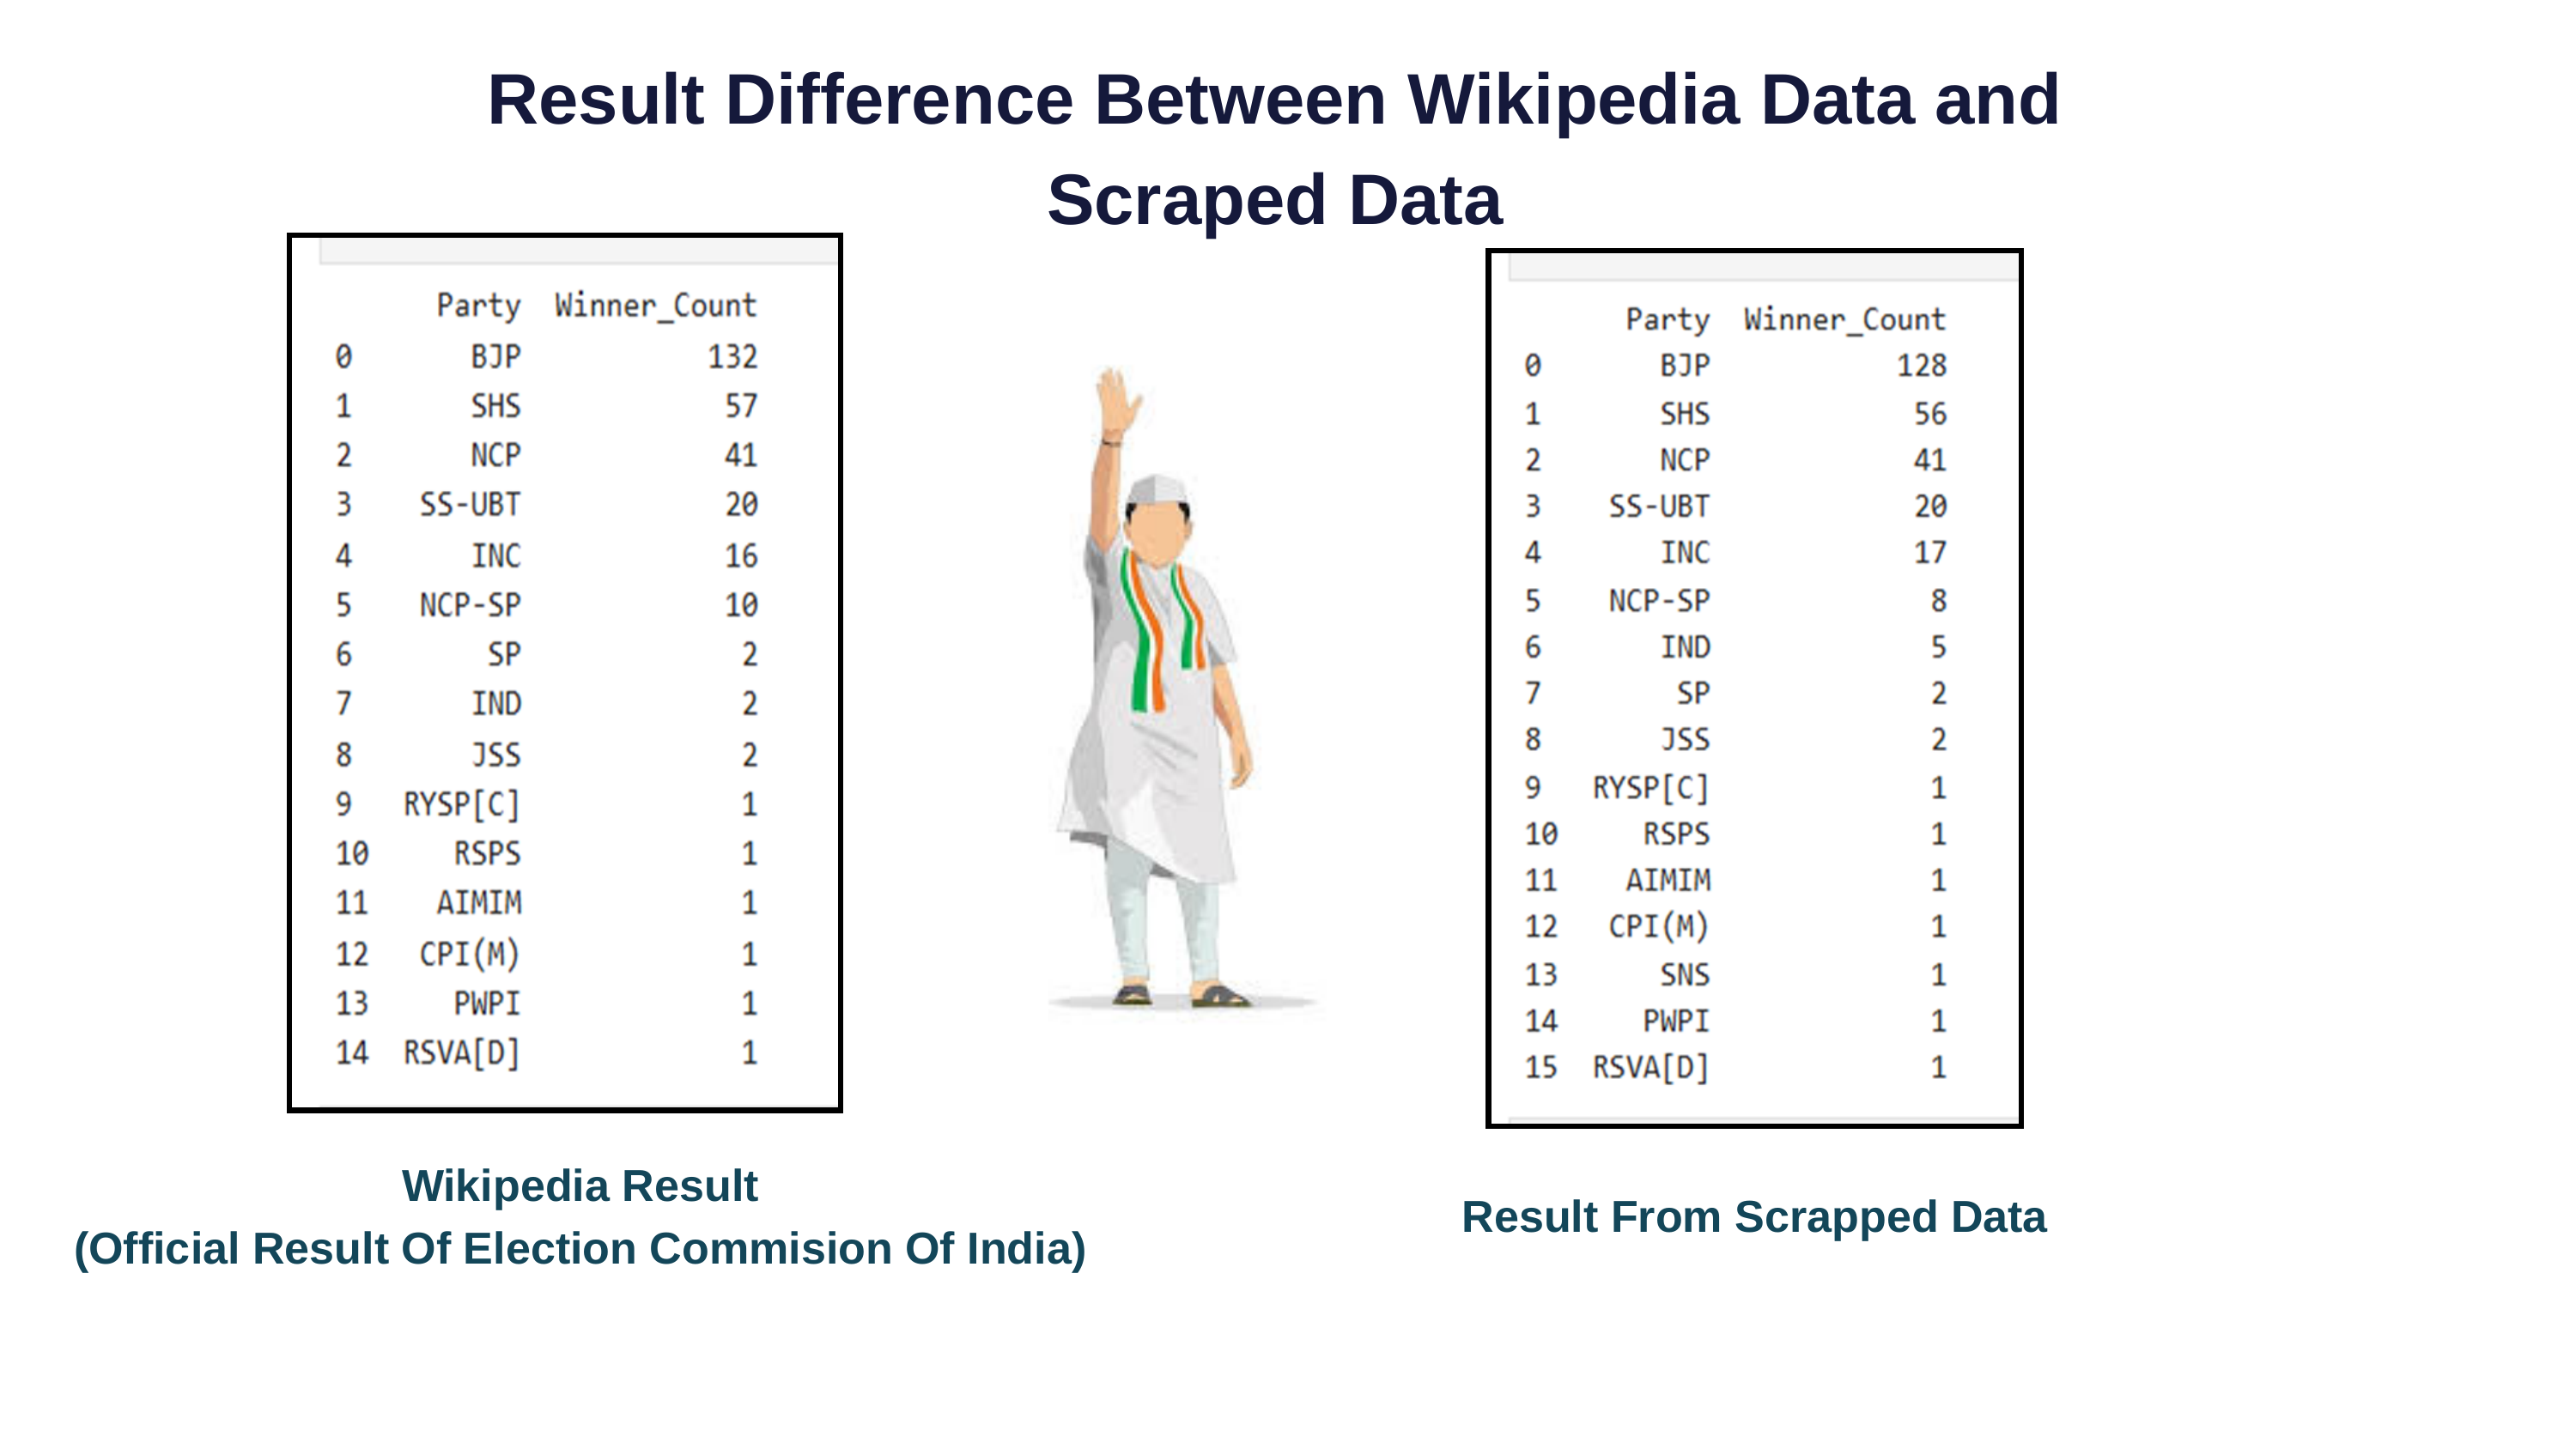

Result Difference Between Wikipedia Data and Scraped Data

Wikipedia Result
(Official Result Of Election Commision Of India)
Result From Scrapped Data